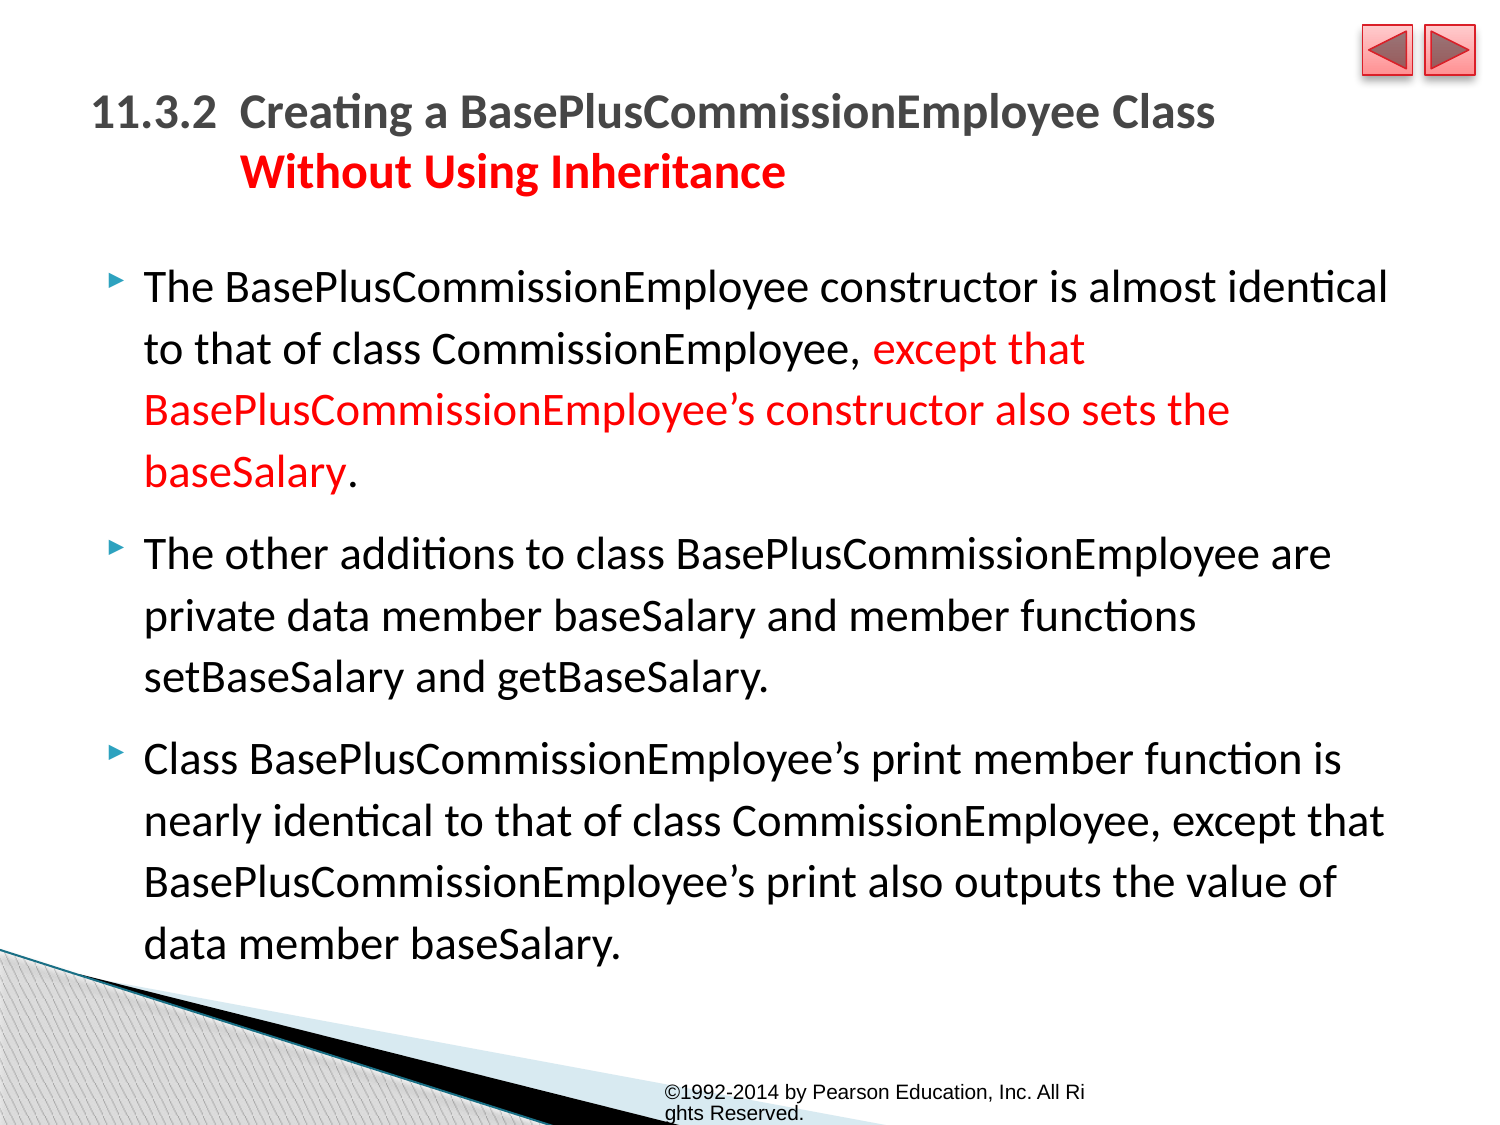

# 11.3.2 	Creating a BasePlusCommissionEmployee Class Without Using Inheritance
The BasePlusCommissionEmployee constructor is almost identical to that of class CommissionEmployee, except that BasePlusCommissionEmployee’s constructor also sets the baseSalary.
The other additions to class BasePlusCommissionEmployee are private data member baseSalary and member functions setBaseSalary and getBaseSalary.
Class BasePlusCommissionEmployee’s print member function is nearly identical to that of class CommissionEmployee, except that BasePlusCommissionEmployee’s print also outputs the value of data member baseSalary.
©1992-2014 by Pearson Education, Inc. All Rights Reserved.